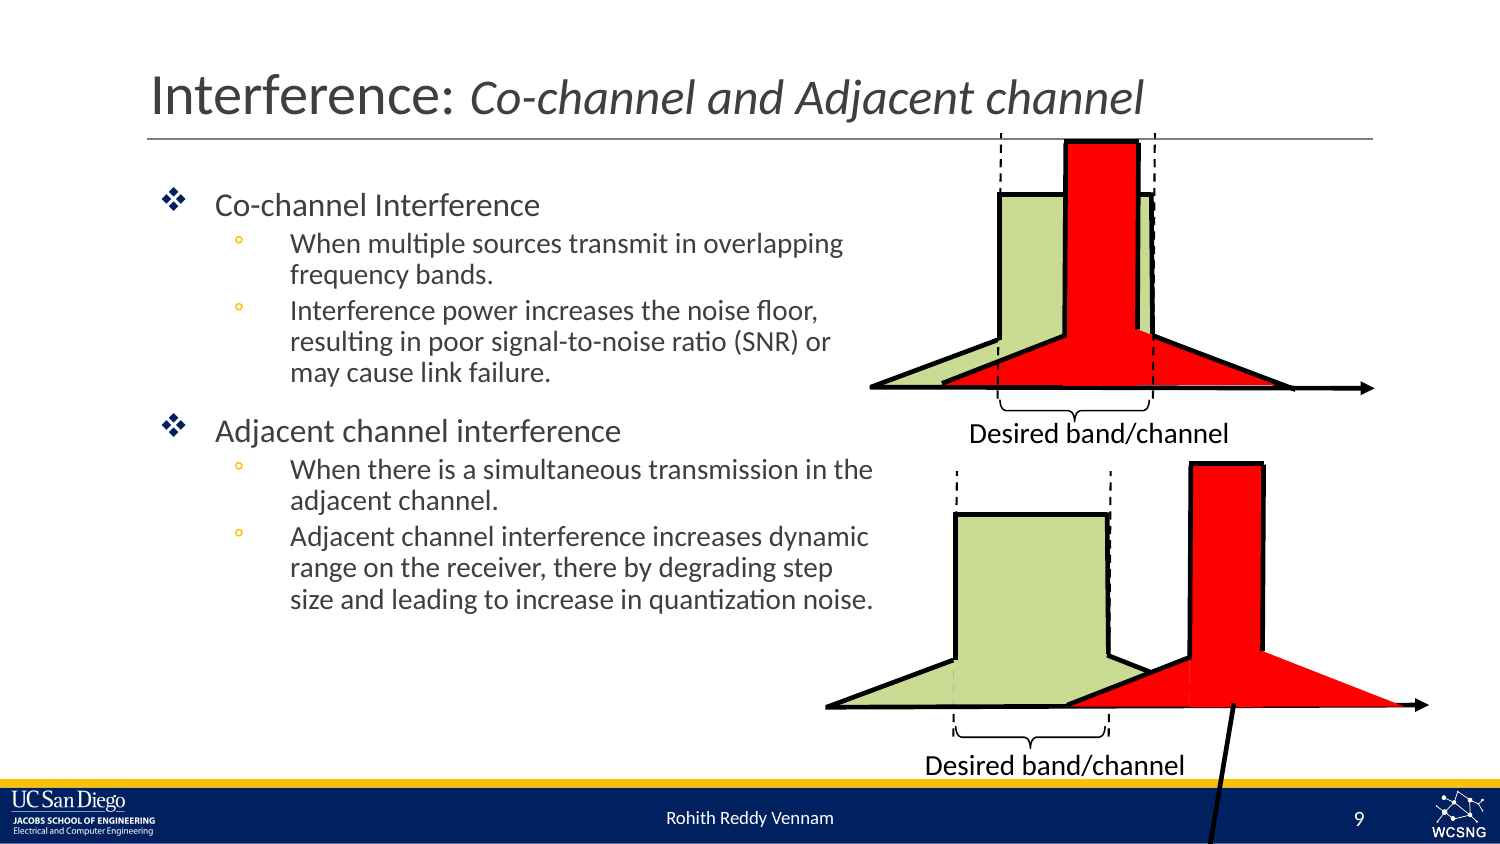

# Interference: Co-channel and Adjacent channel

Co-channel Interference
When multiple sources transmit in overlapping frequency bands.
Interference power increases the noise floor, resulting in poor signal-to-noise ratio (SNR) or may cause link failure.
Adjacent channel interference
When there is a simultaneous transmission in the adjacent channel.
Adjacent channel interference increases dynamic range on the receiver, there by degrading step size and leading to increase in quantization noise.

Desired band/channel

Desired band/channel
Rohith Reddy Vennam
9